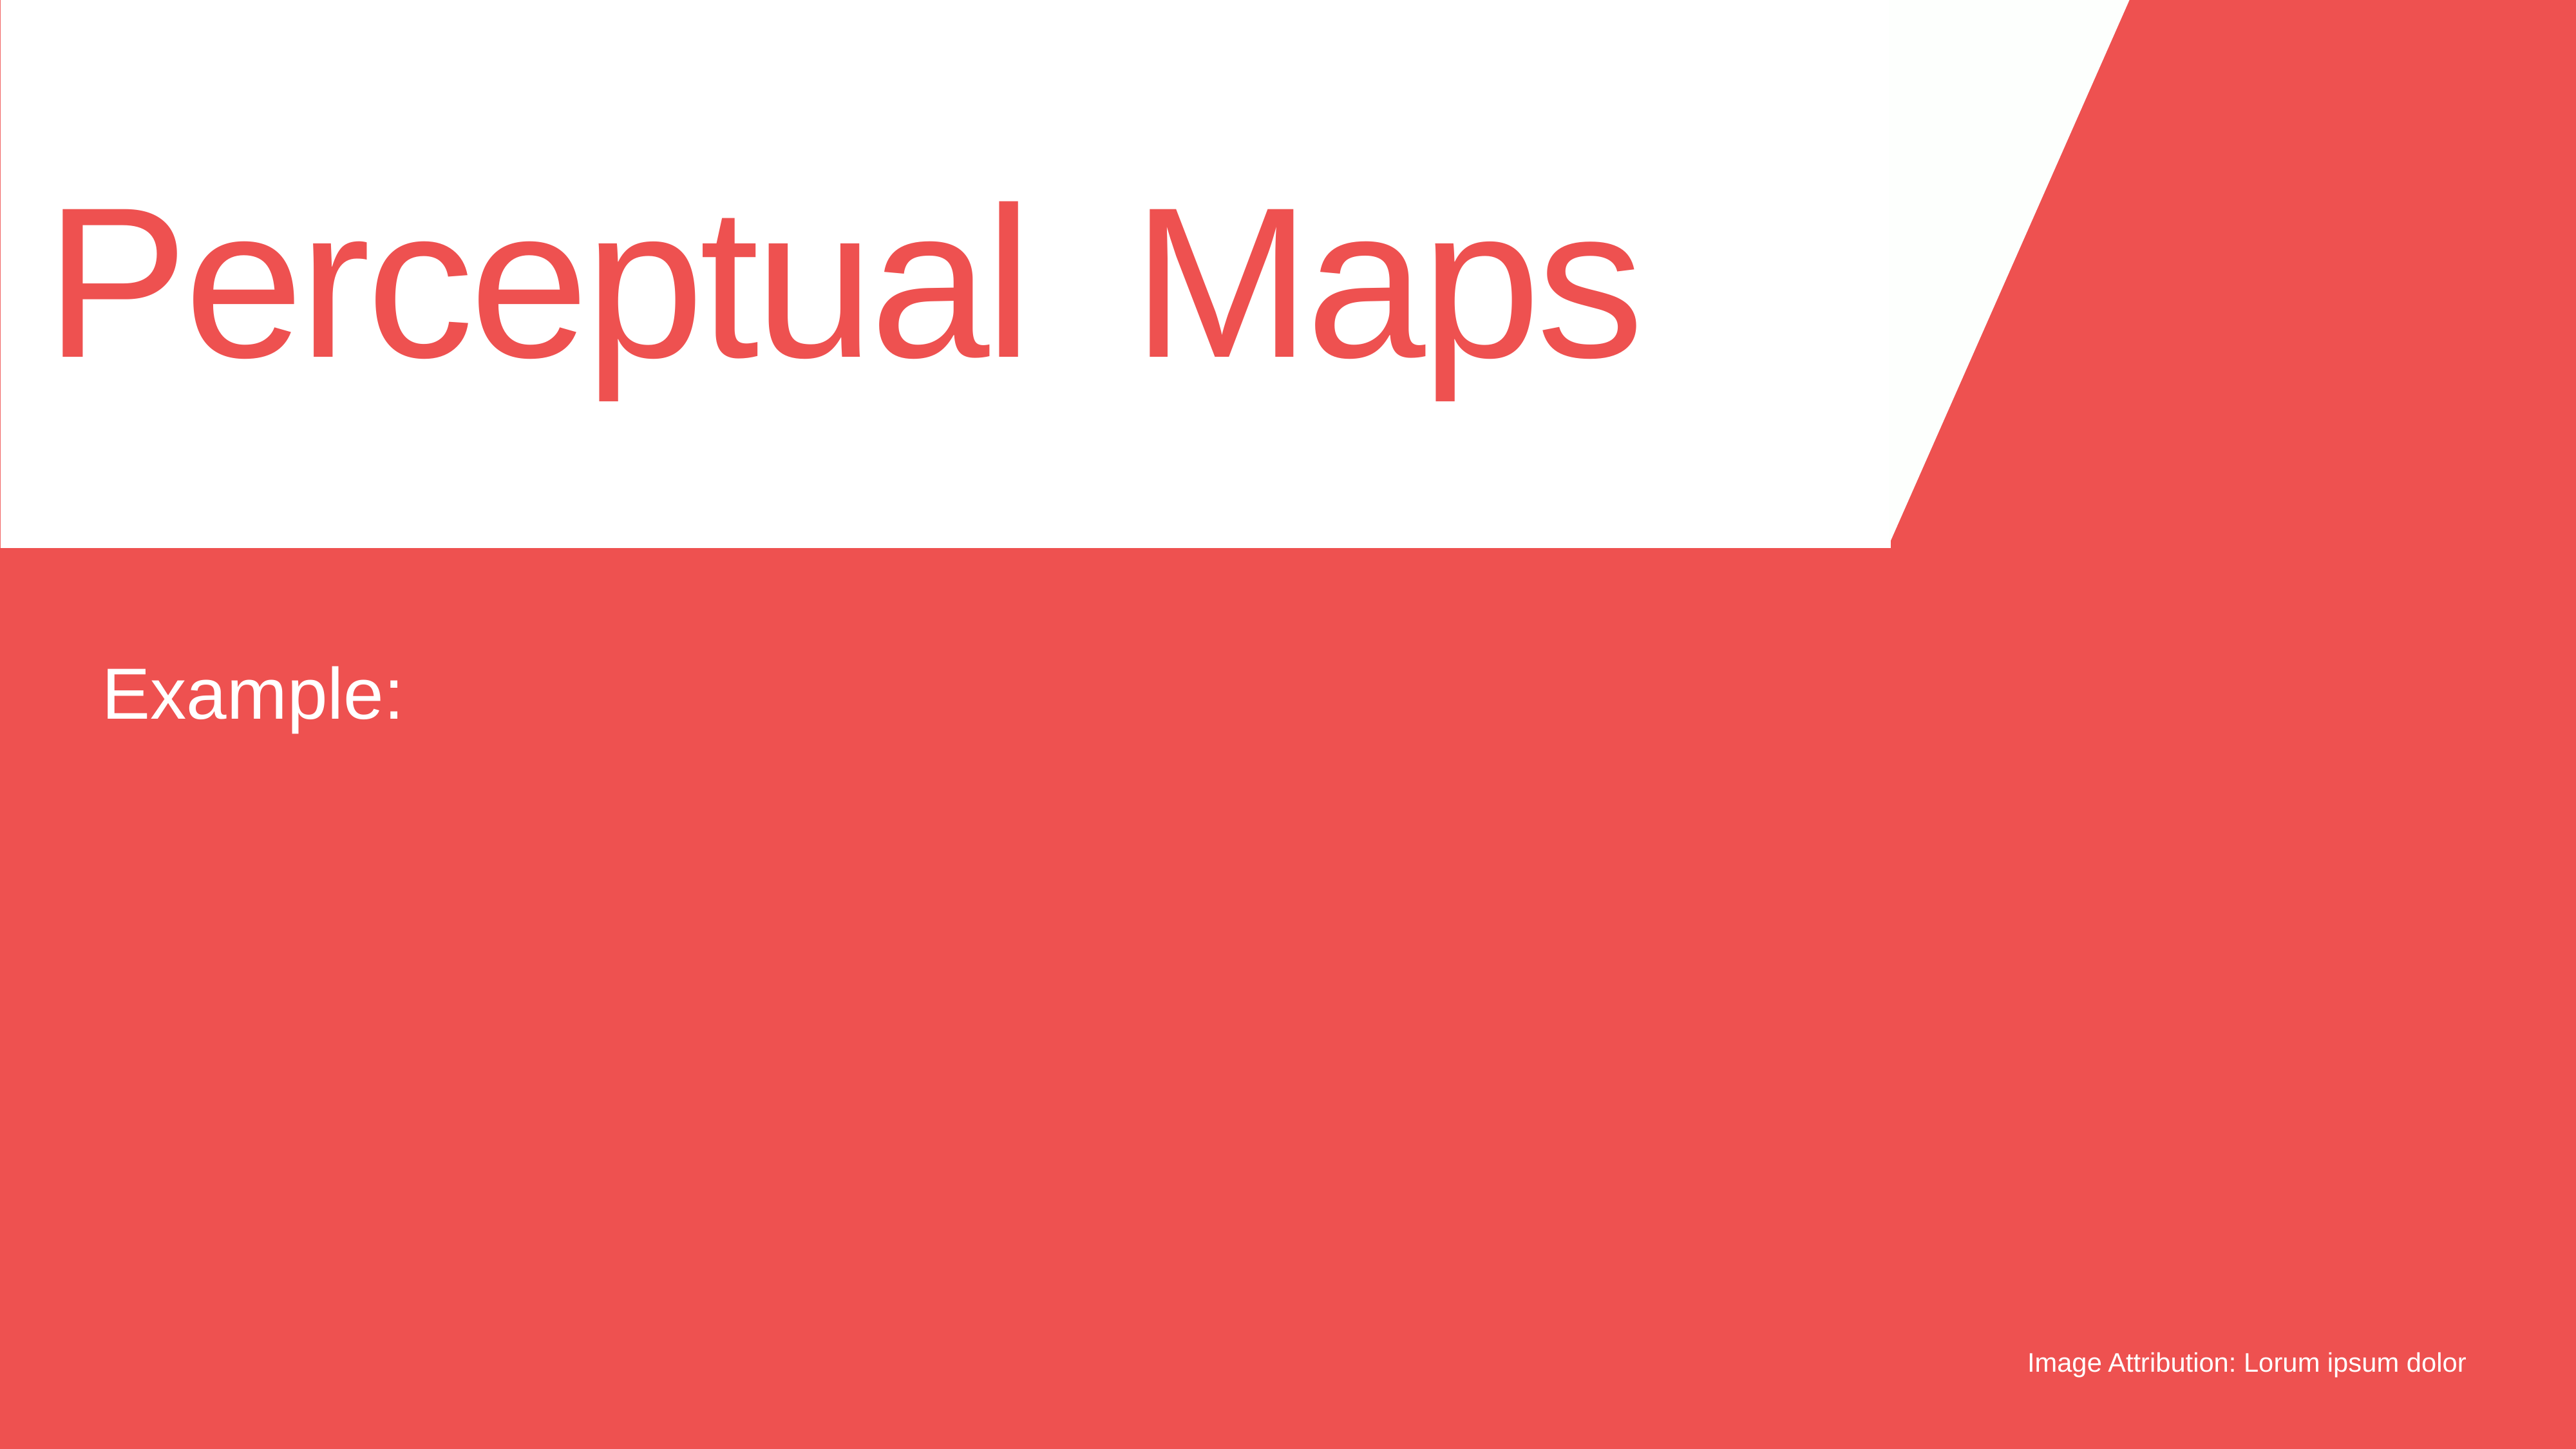

Perceptual 	Maps

Image Attribution: Lorum ipsum dolor
Example: